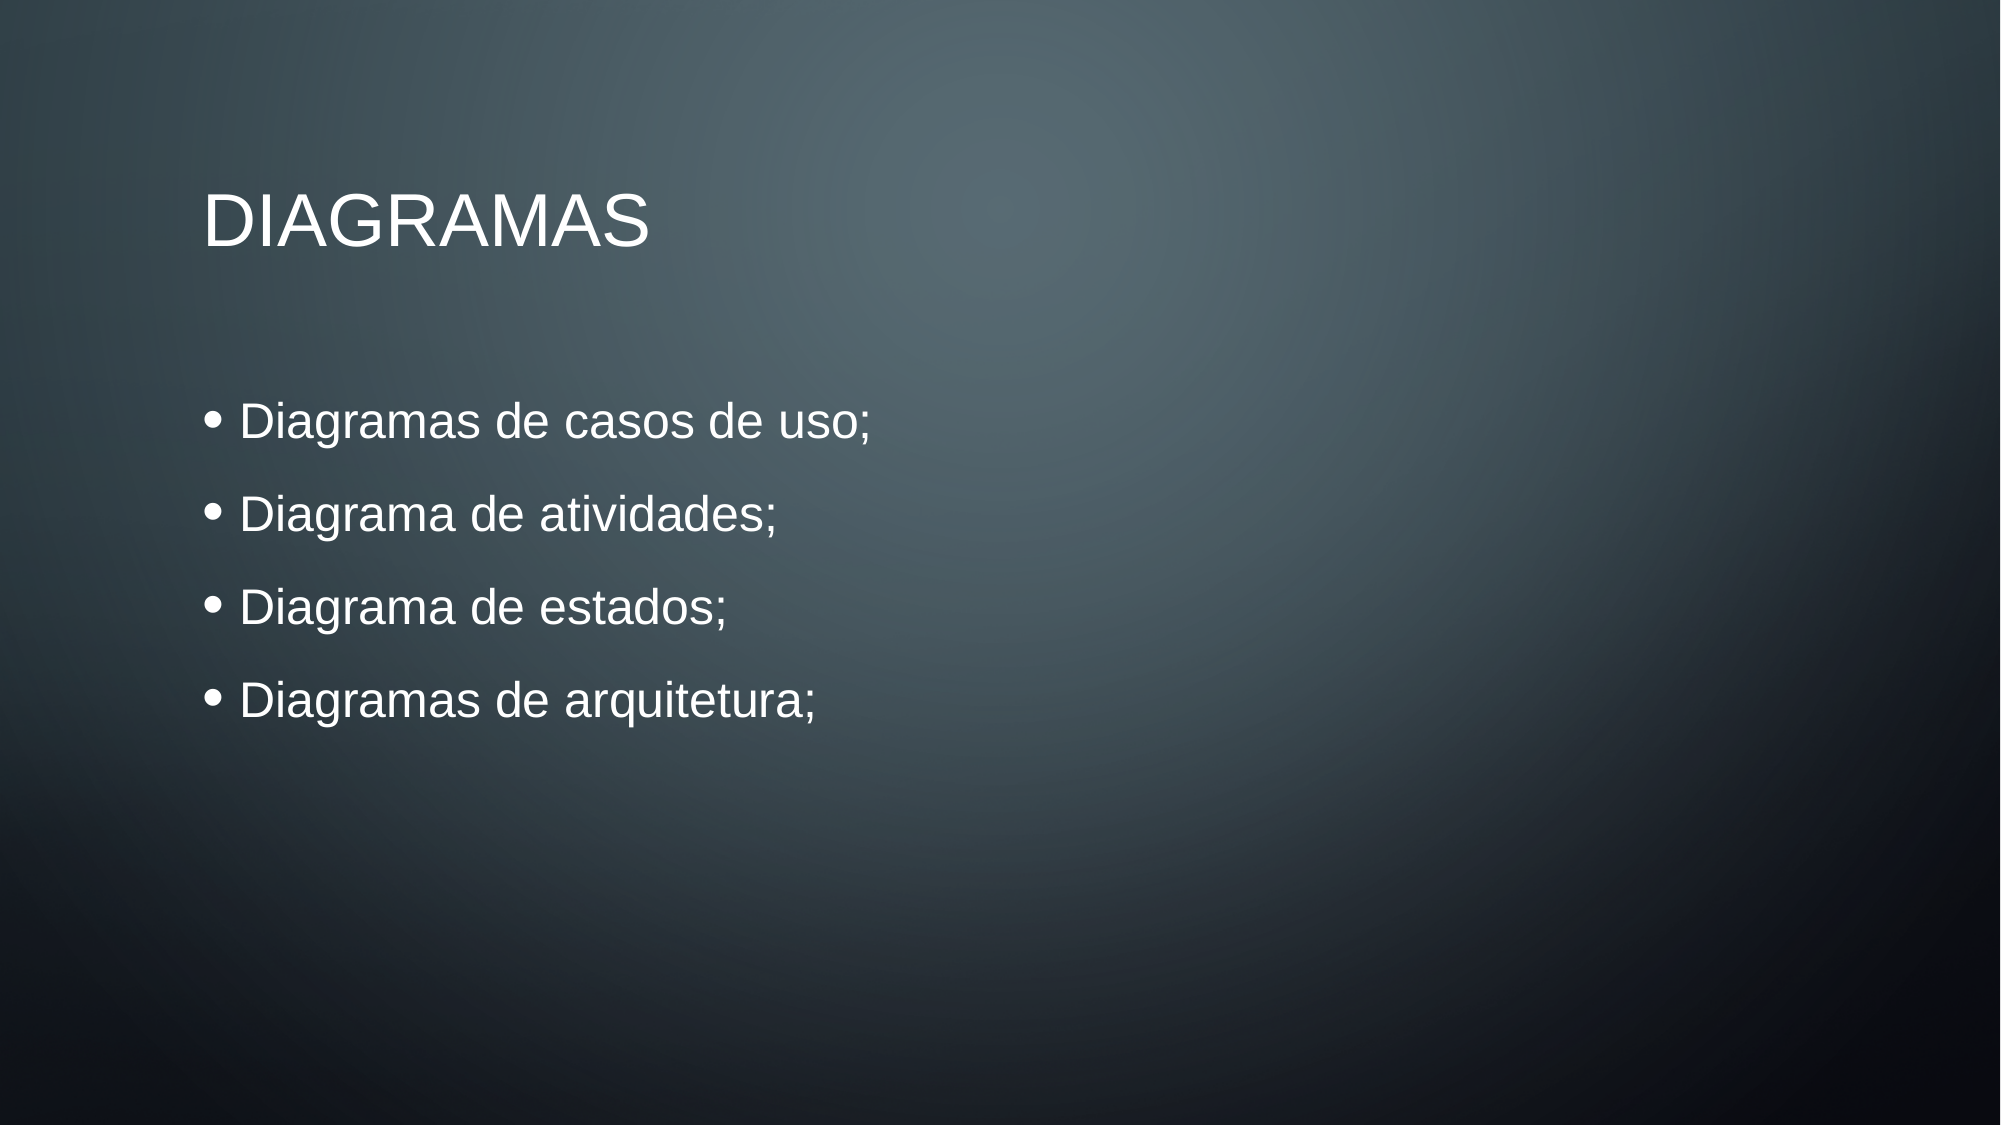

# Diagramas
Diagramas de casos de uso;
Diagrama de atividades;
Diagrama de estados;
Diagramas de arquitetura;